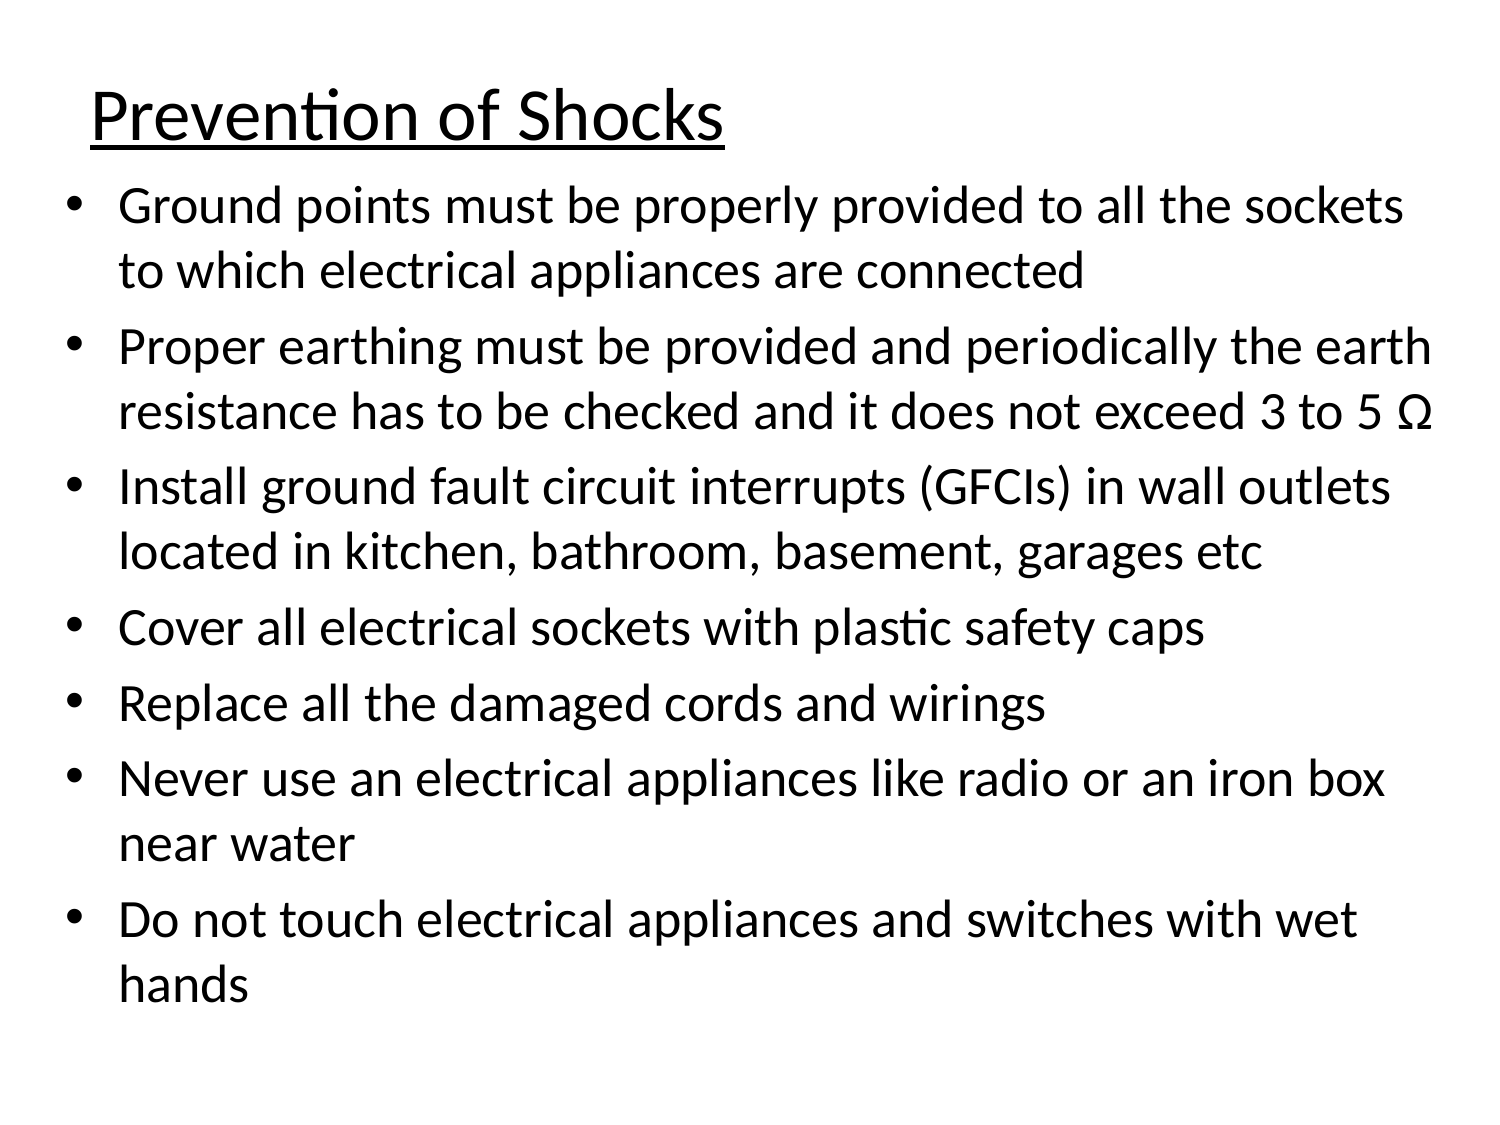

# Prevention of Shocks
Ground points must be properly provided to all the sockets to which electrical appliances are connected
Proper earthing must be provided and periodically the earth resistance has to be checked and it does not exceed 3 to 5 Ω
Install ground fault circuit interrupts (GFCIs) in wall outlets located in kitchen, bathroom, basement, garages etc
Cover all electrical sockets with plastic safety caps
Replace all the damaged cords and wirings
Never use an electrical appliances like radio or an iron box near water
Do not touch electrical appliances and switches with wet hands